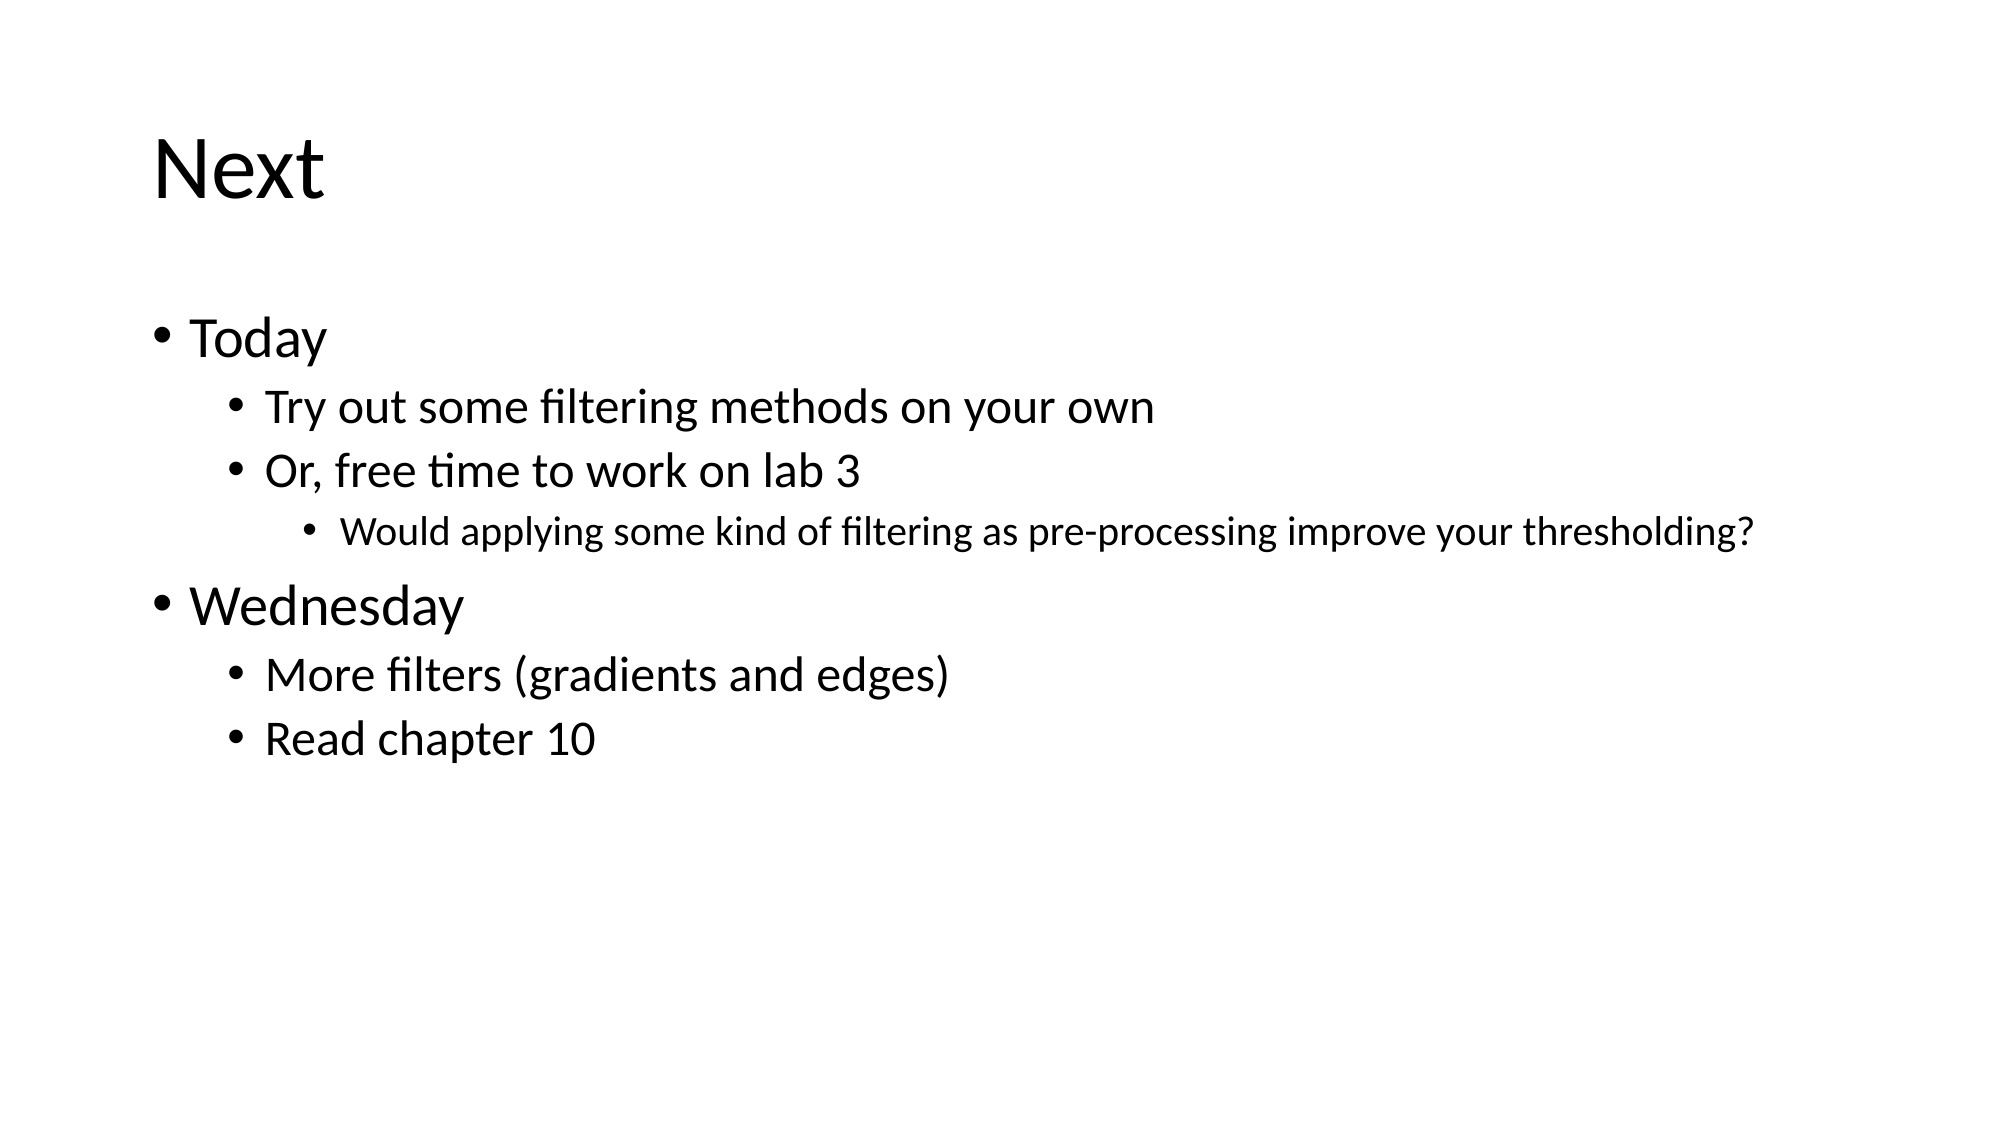

# Next
Today
Try out some filtering methods on your own
Or, free time to work on lab 3
Would applying some kind of filtering as pre-processing improve your thresholding?
Wednesday
More filters (gradients and edges)
Read chapter 10